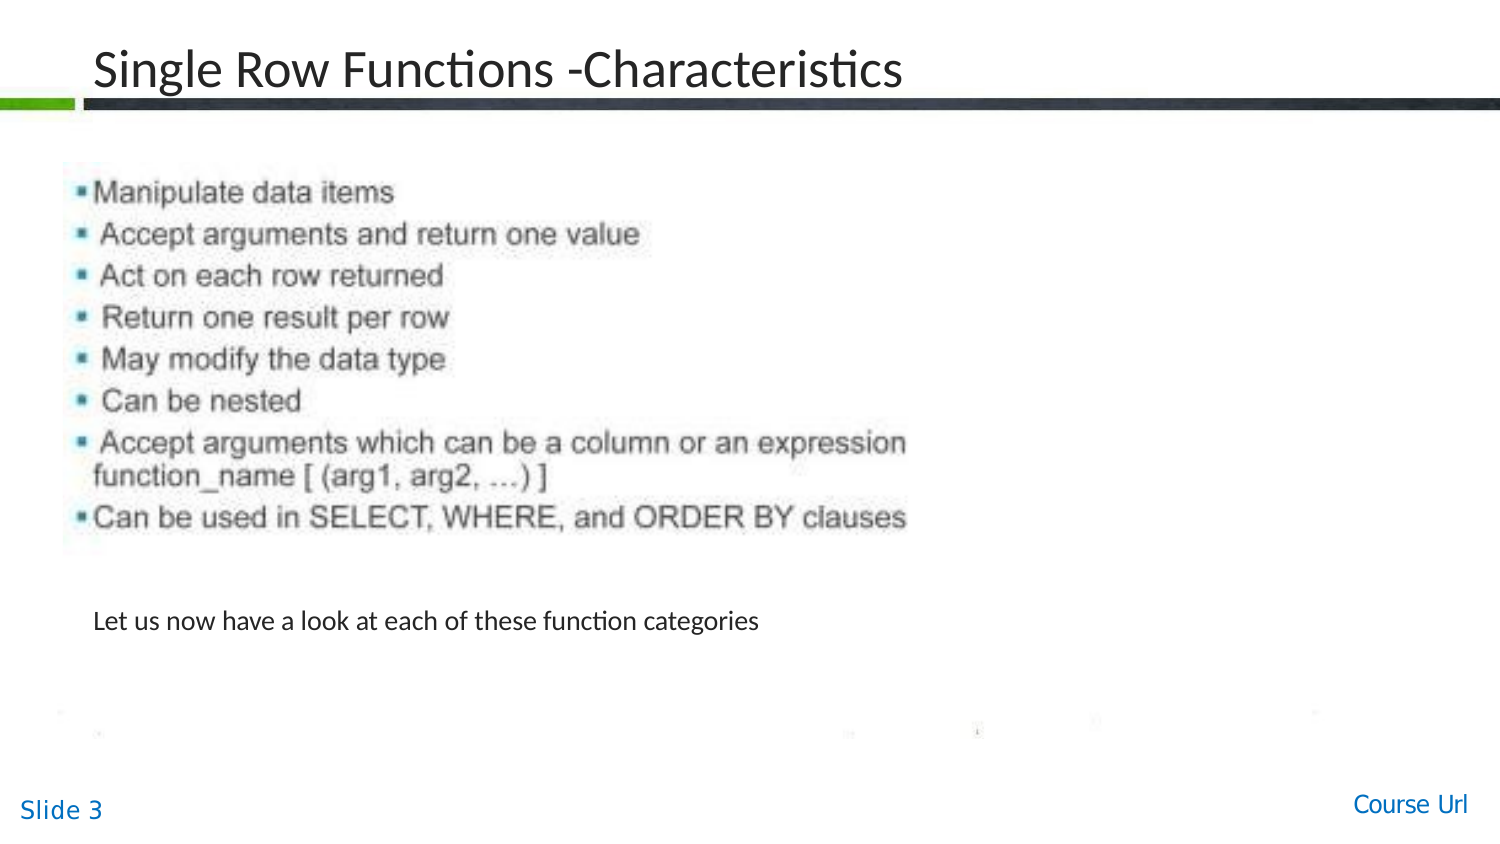

# Single Row Functions -Characteristics

Let us now have a look at each of these function categories
Course Url
Slide 3